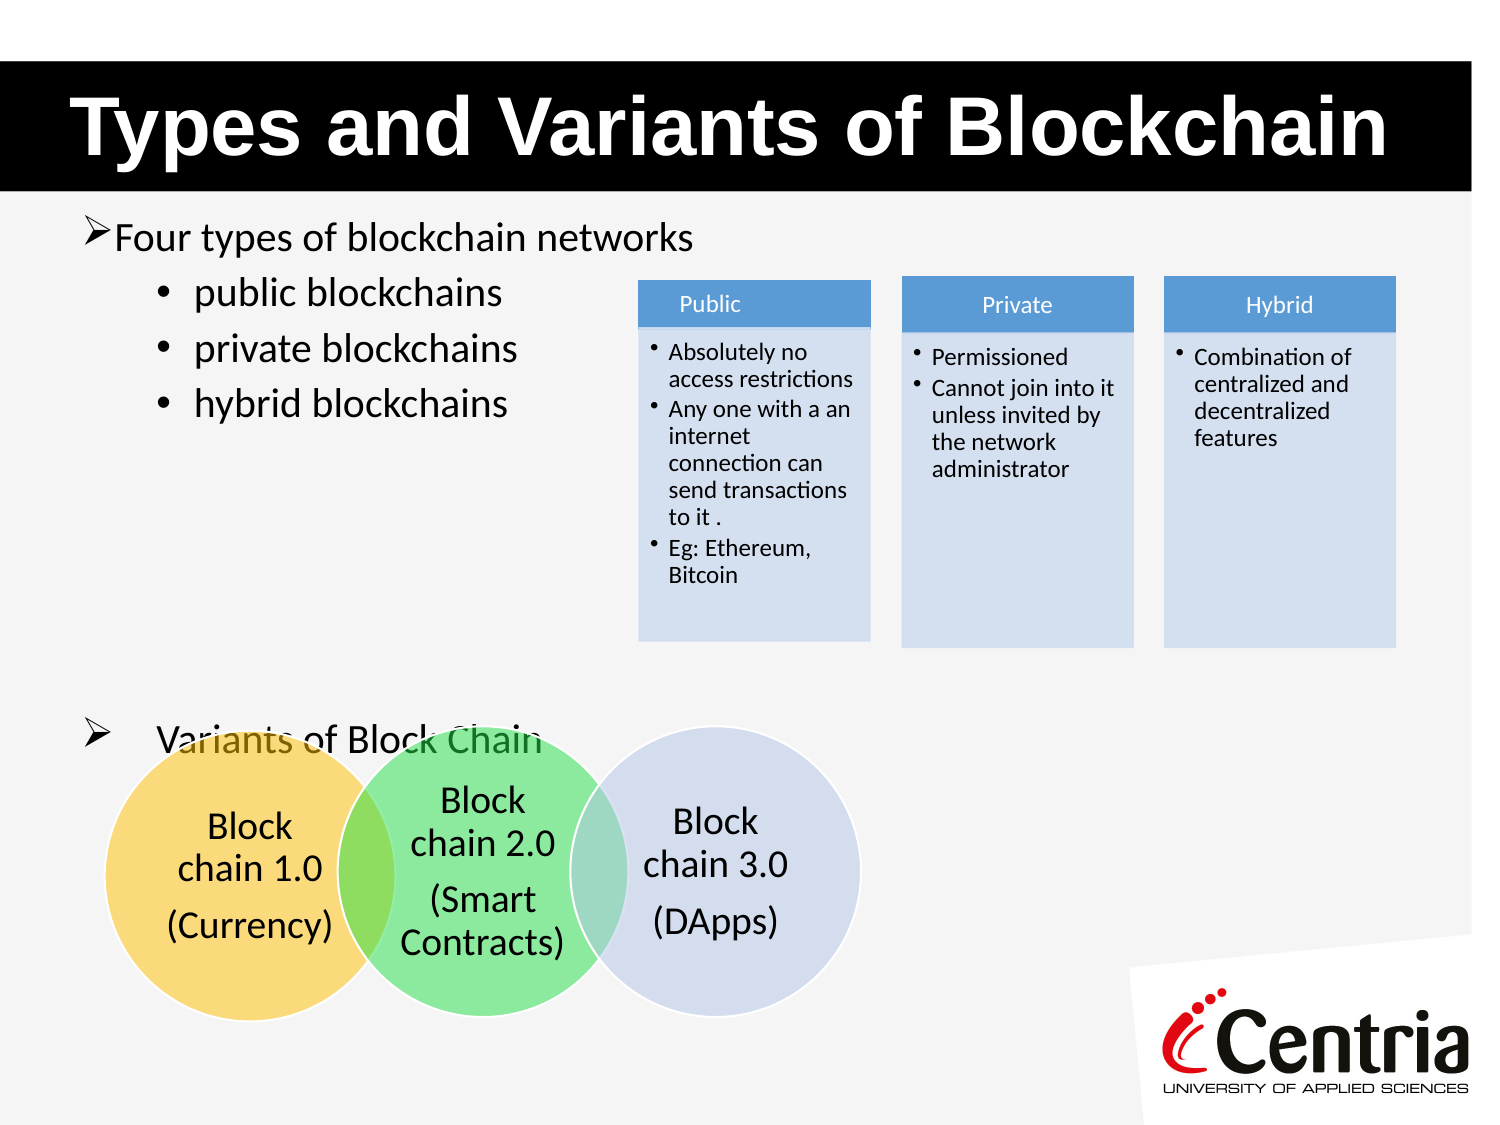

# Types and Variants of Blockchain
Four types of blockchain networks
public blockchains
private blockchains
hybrid blockchains

Variants of Block Chain

Public
Absolutely no access restrictions
Any one with a an internet connection can send transactions to it .
Eg: Ethereum, Bitcoin
Private
Permissioned
Cannot join into it unless invited by the network administrator
Hybrid
Combination of centralized and decentralized features
Block chain 1.0
(Currency)
Block chain 2.0
(Smart Contracts)
Block chain 3.0
(DApps)